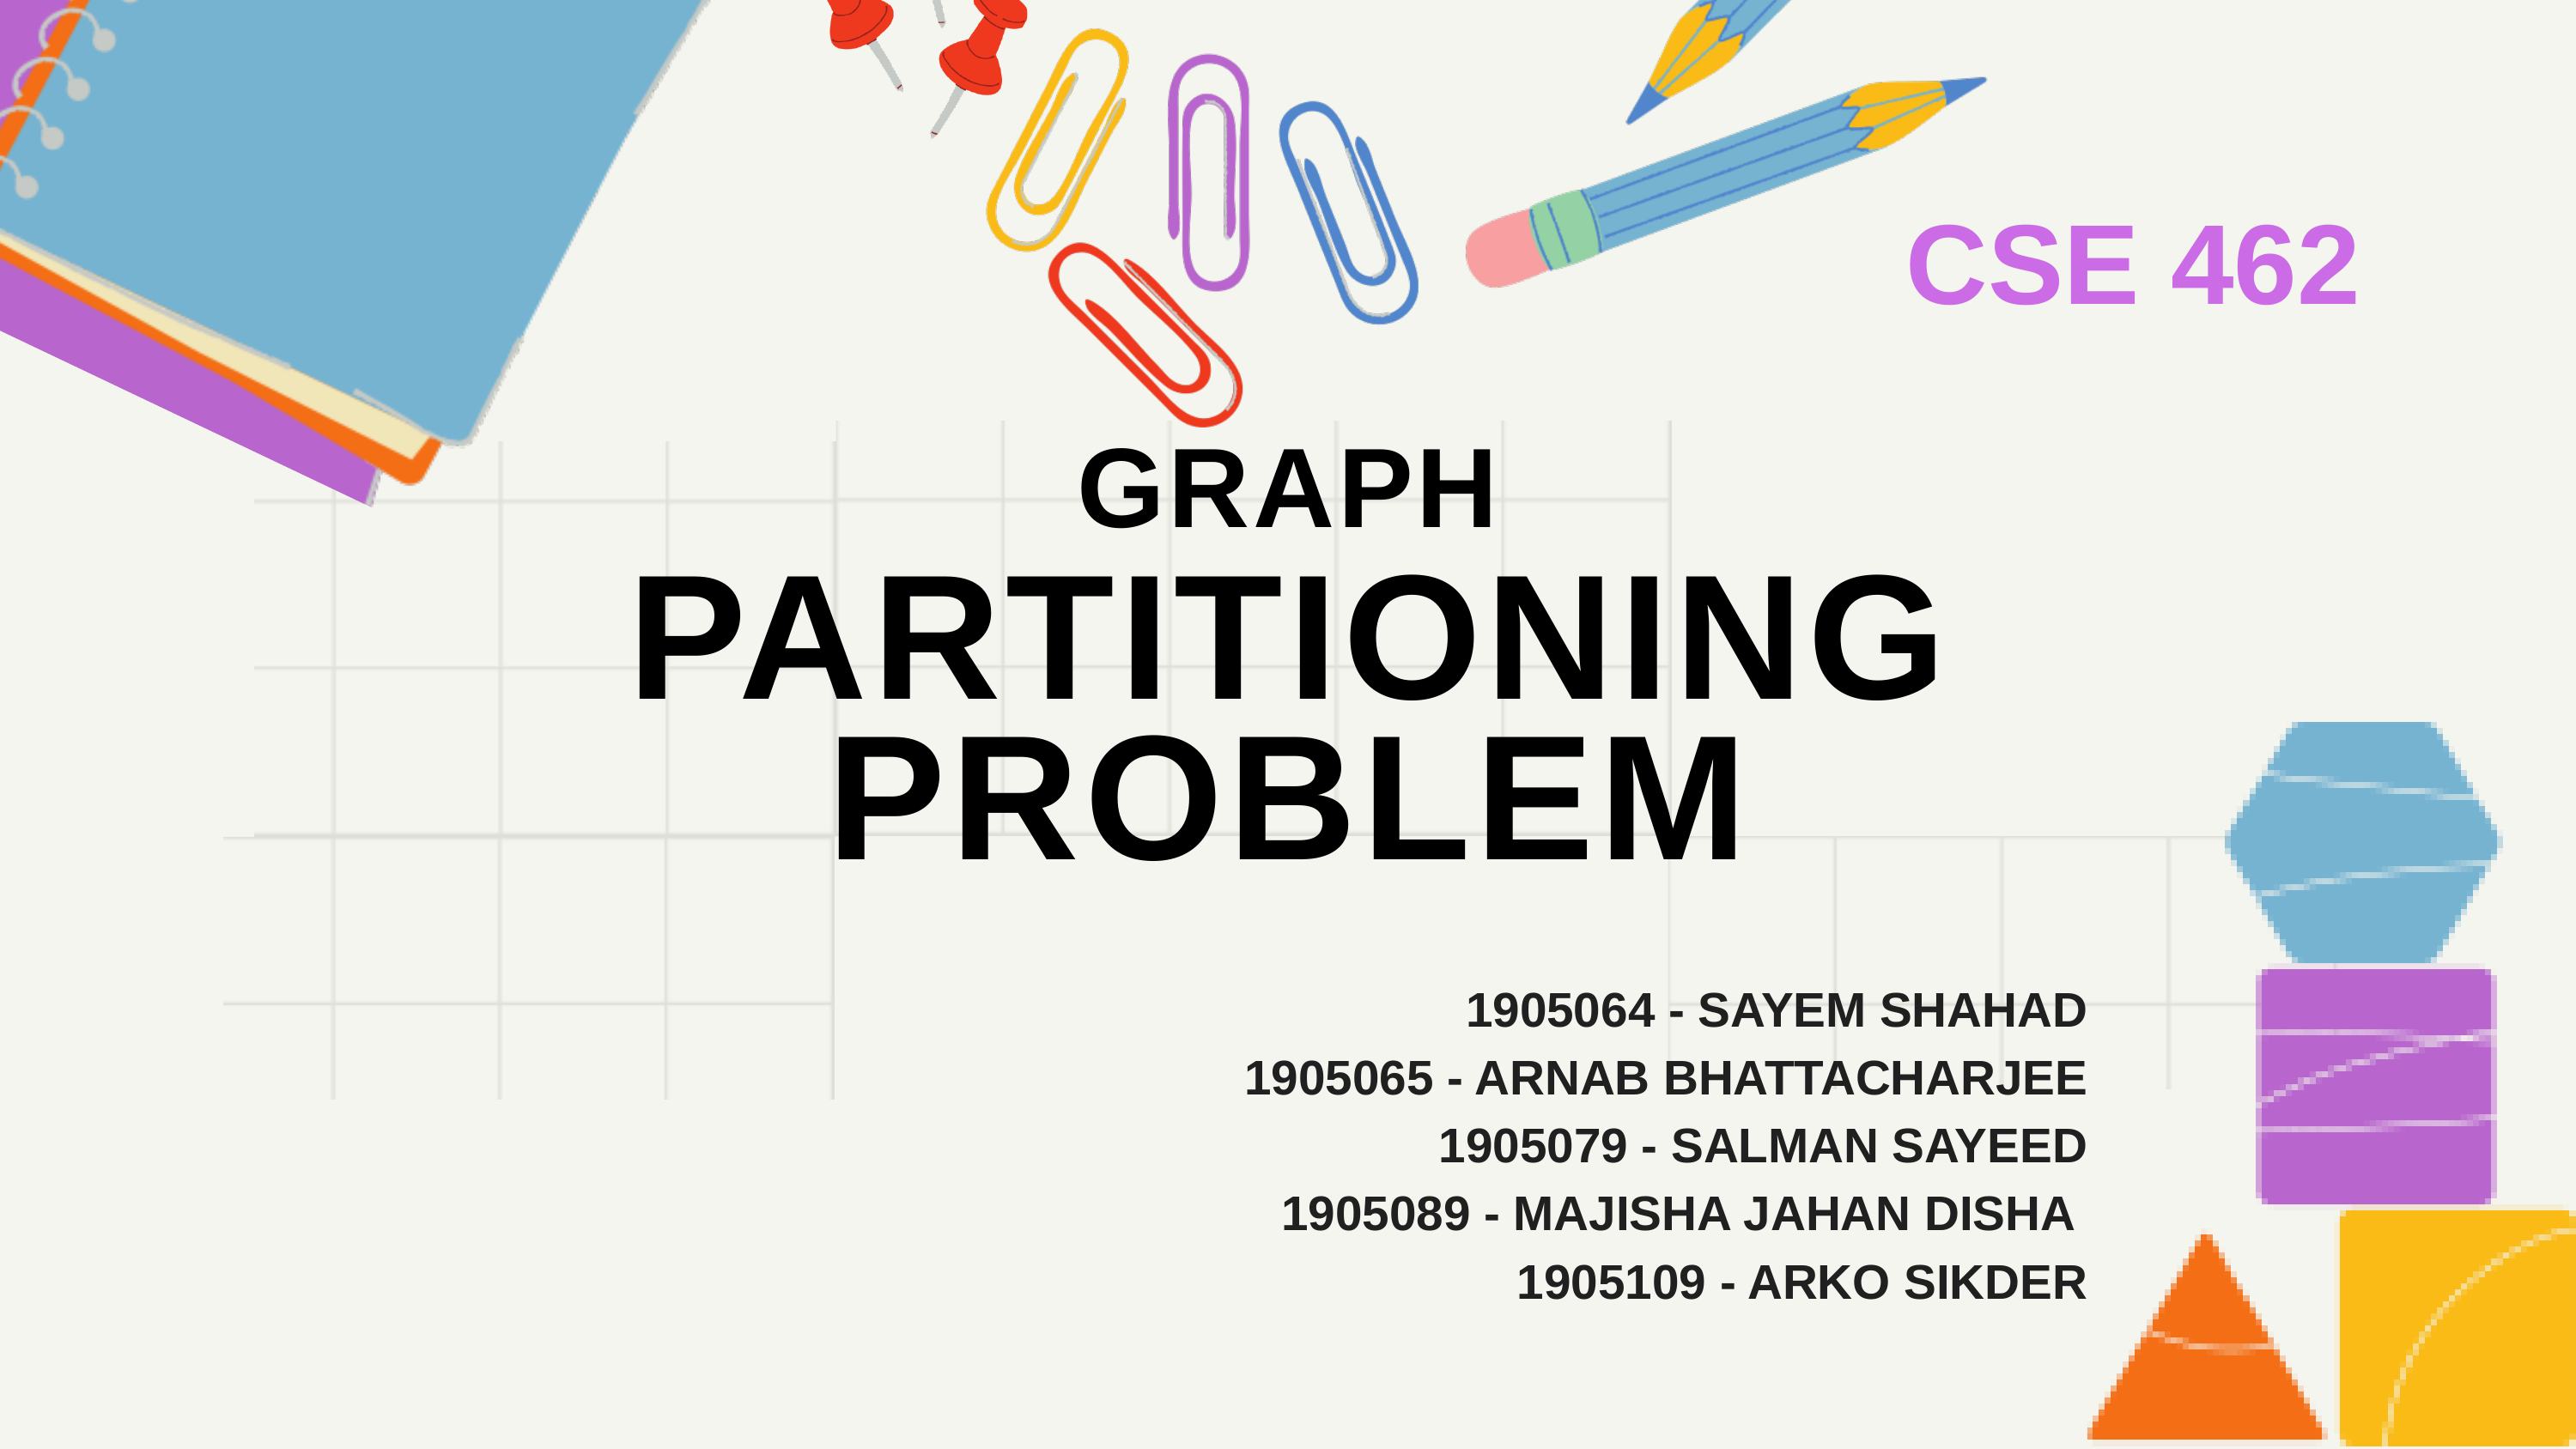

CSE 462
GRAPH
PARTITIONING
PROBLEM

1905064 - SAYEM SHAHAD
1905065 - ARNAB BHATTACHARJEE
1905079 - SALMAN SAYEED
1905089 - MAJISHA JAHAN DISHA
1905109 - ARKO SIKDER